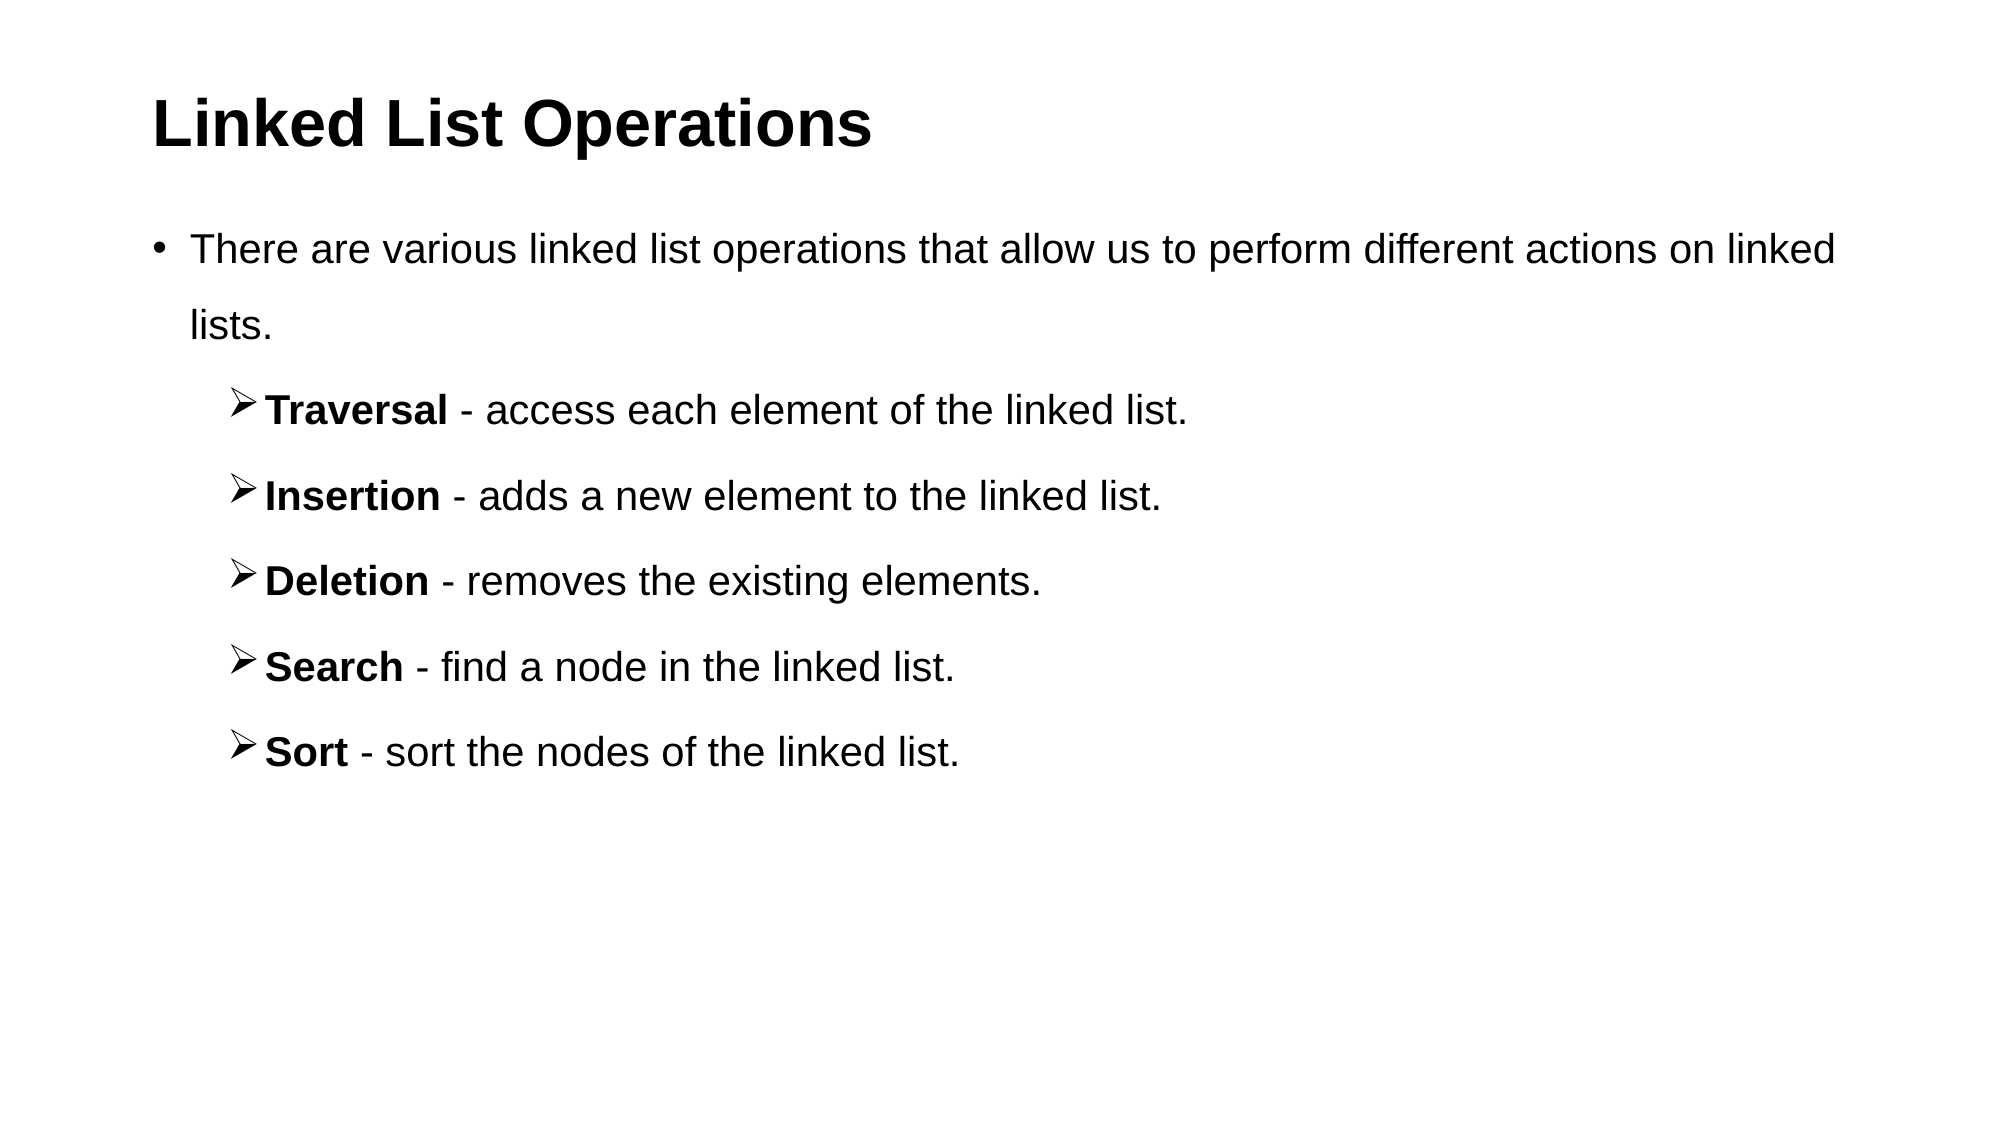

# Linked List Operations
There are various linked list operations that allow us to perform different actions on linked lists.
Traversal - access each element of the linked list.
Insertion - adds a new element to the linked list.
Deletion - removes the existing elements.
Search - find a node in the linked list.
Sort - sort the nodes of the linked list.